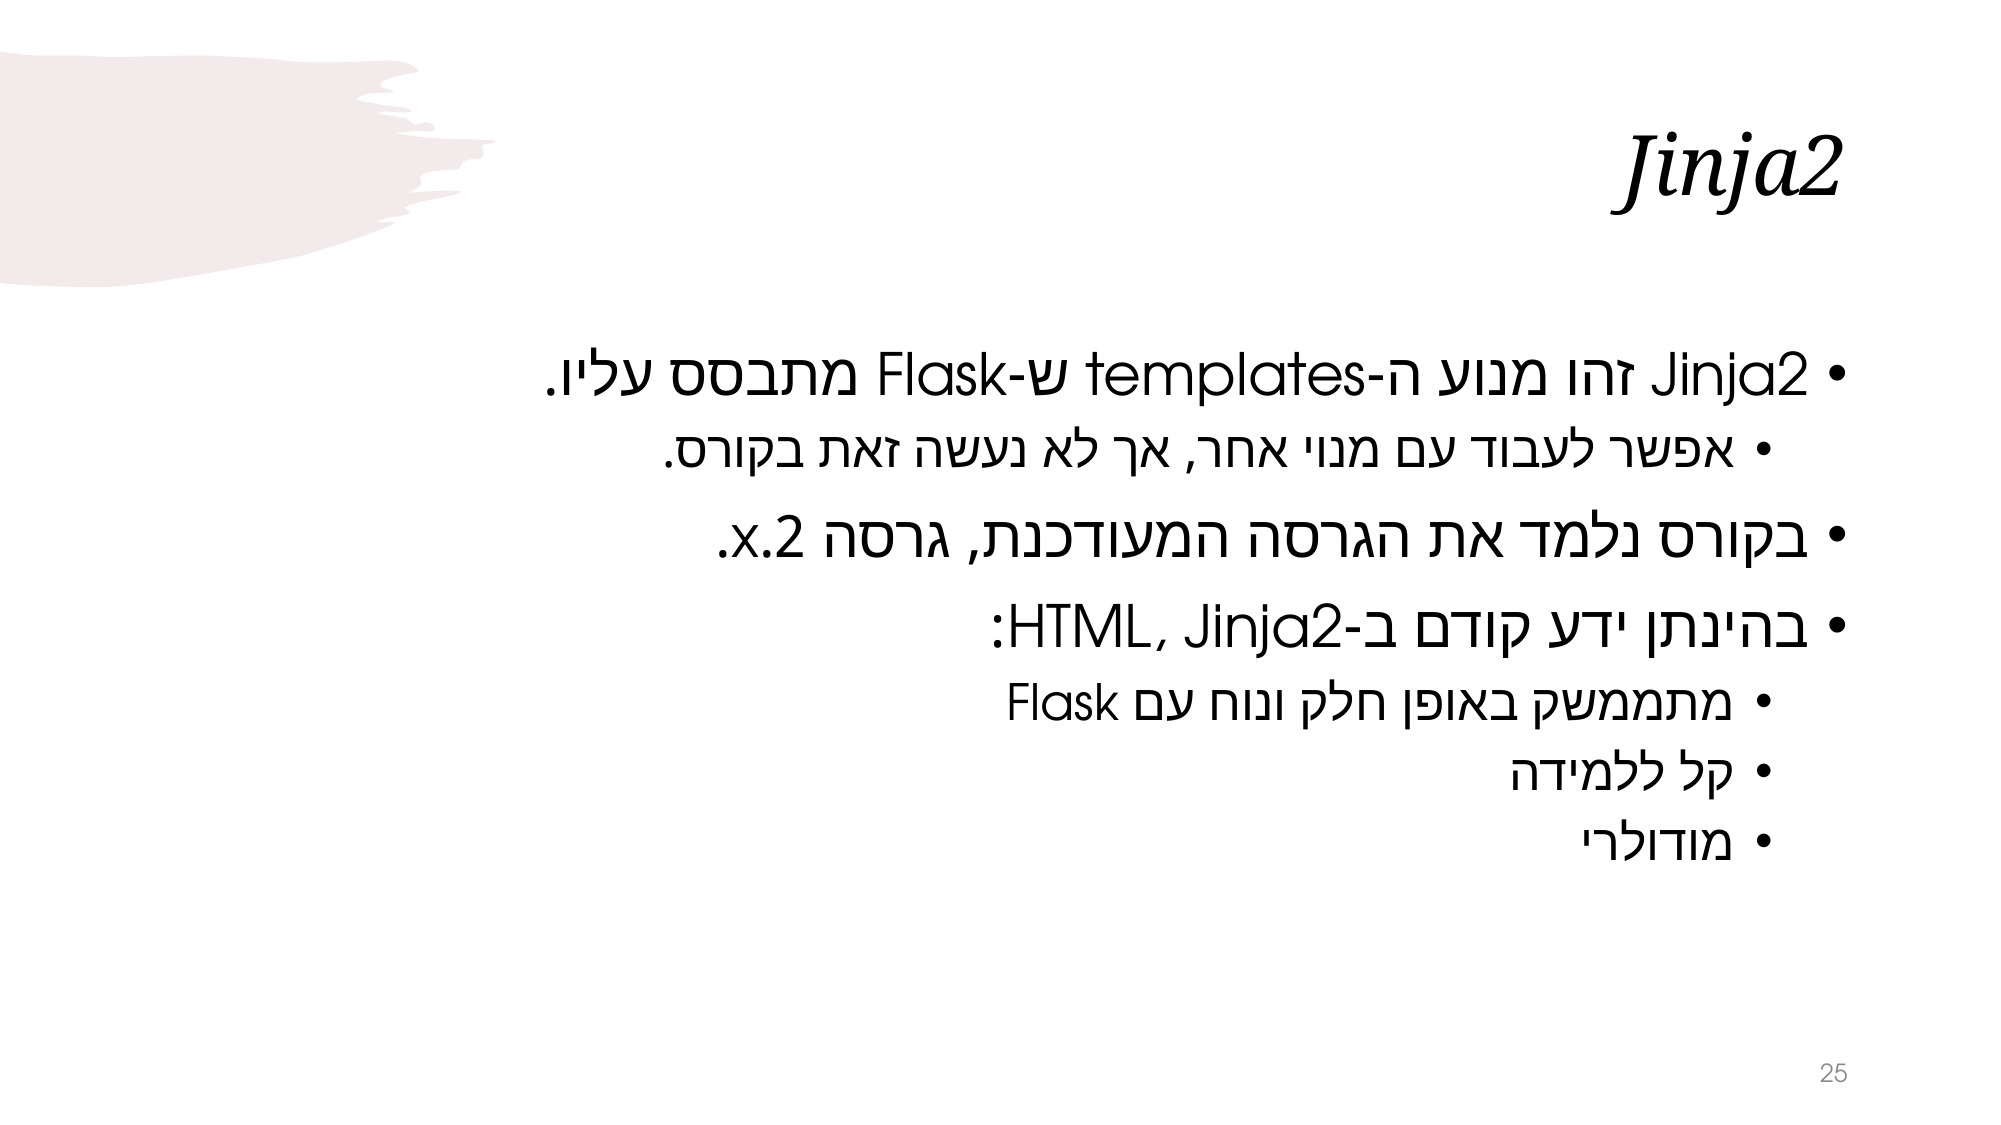

# Jinja2
Jinja2 זהו מנוע ה-templates ש-Flask מתבסס עליו.
אפשר לעבוד עם מנוי אחר, אך לא נעשה זאת בקורס.
בקורס נלמד את הגרסה המעודכנת, גרסה 2.x.
בהינתן ידע קודם ב-HTML, Jinja2:
מתממשק באופן חלק ונוח עם Flask
קל ללמידה
מודולרי
25